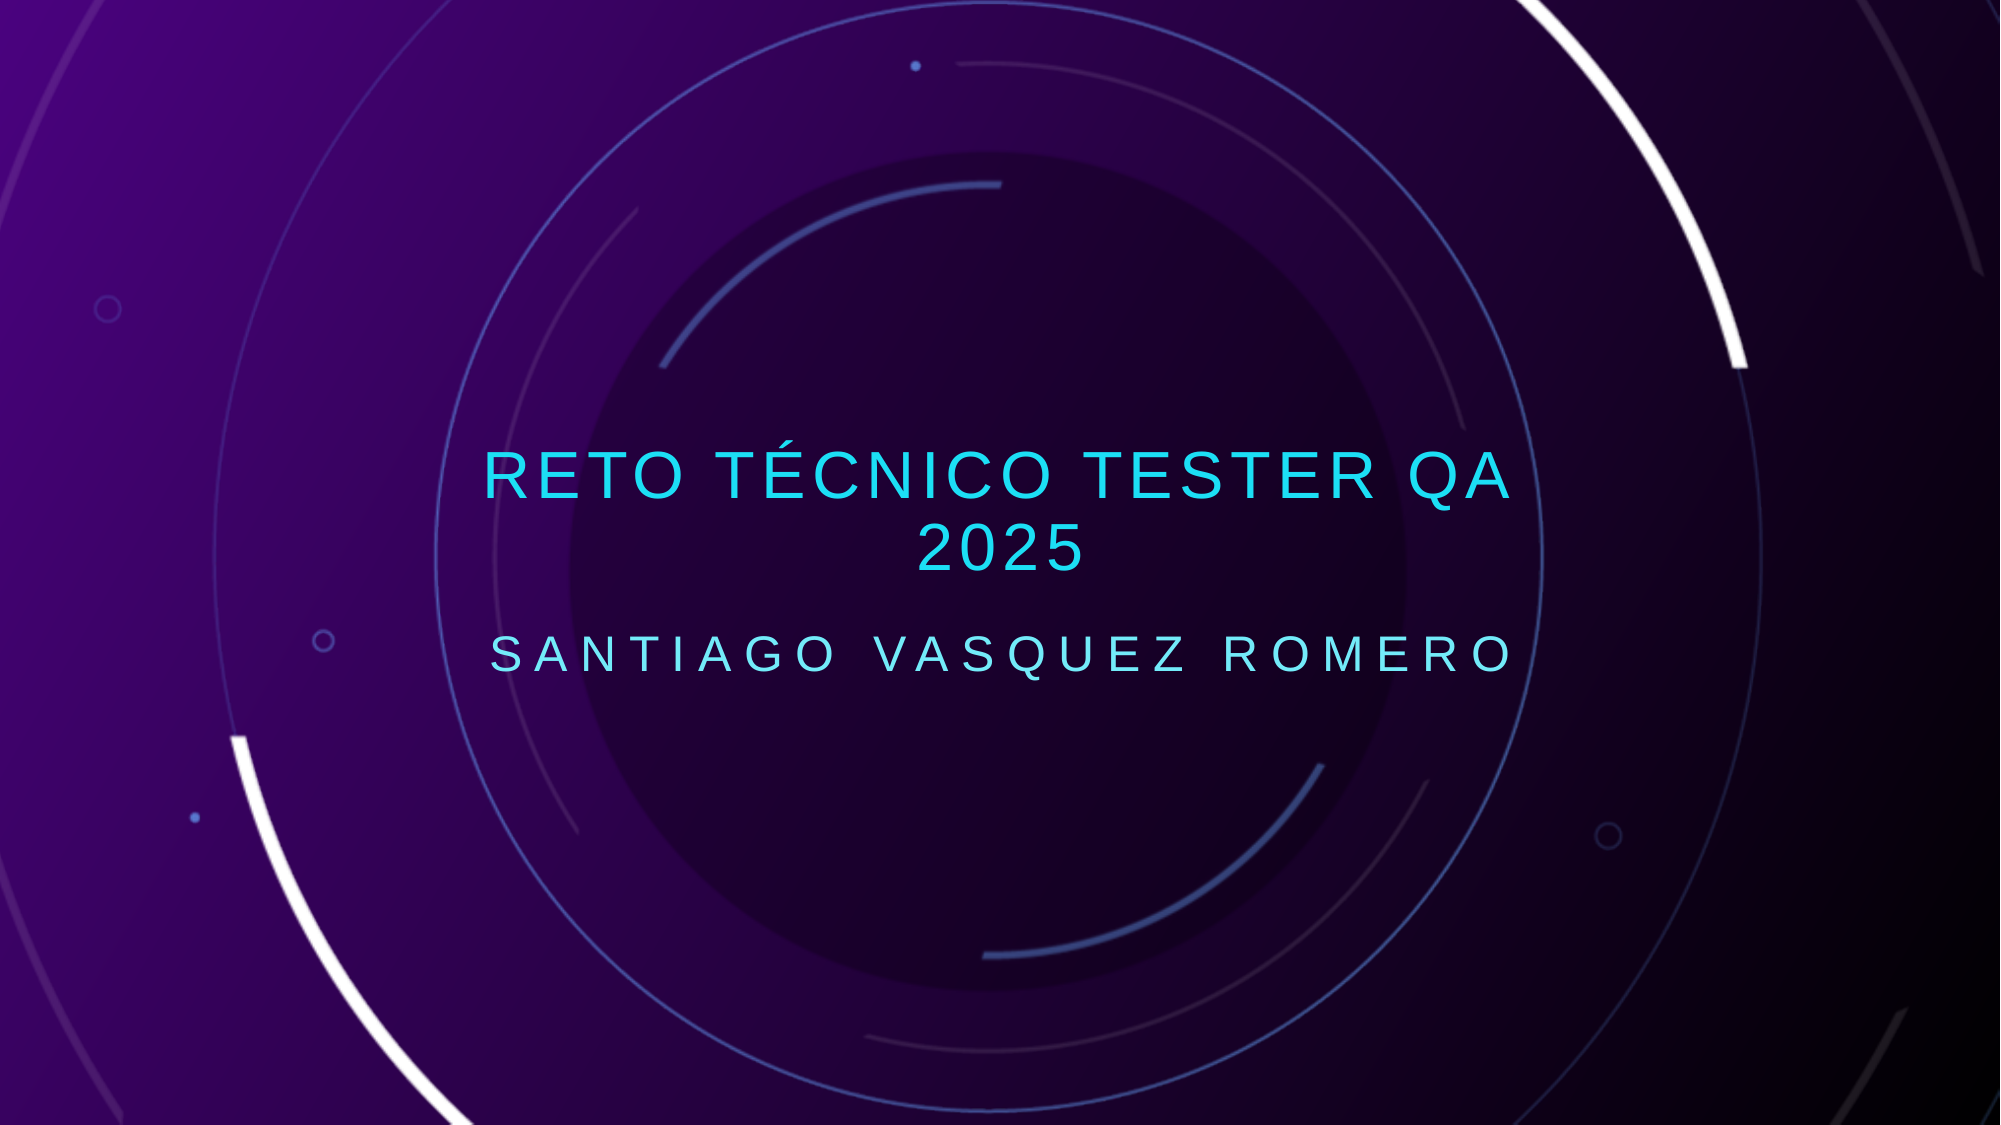

# RETO TÉCNICO TESTER QA 2025
Santiago Vasquez romero